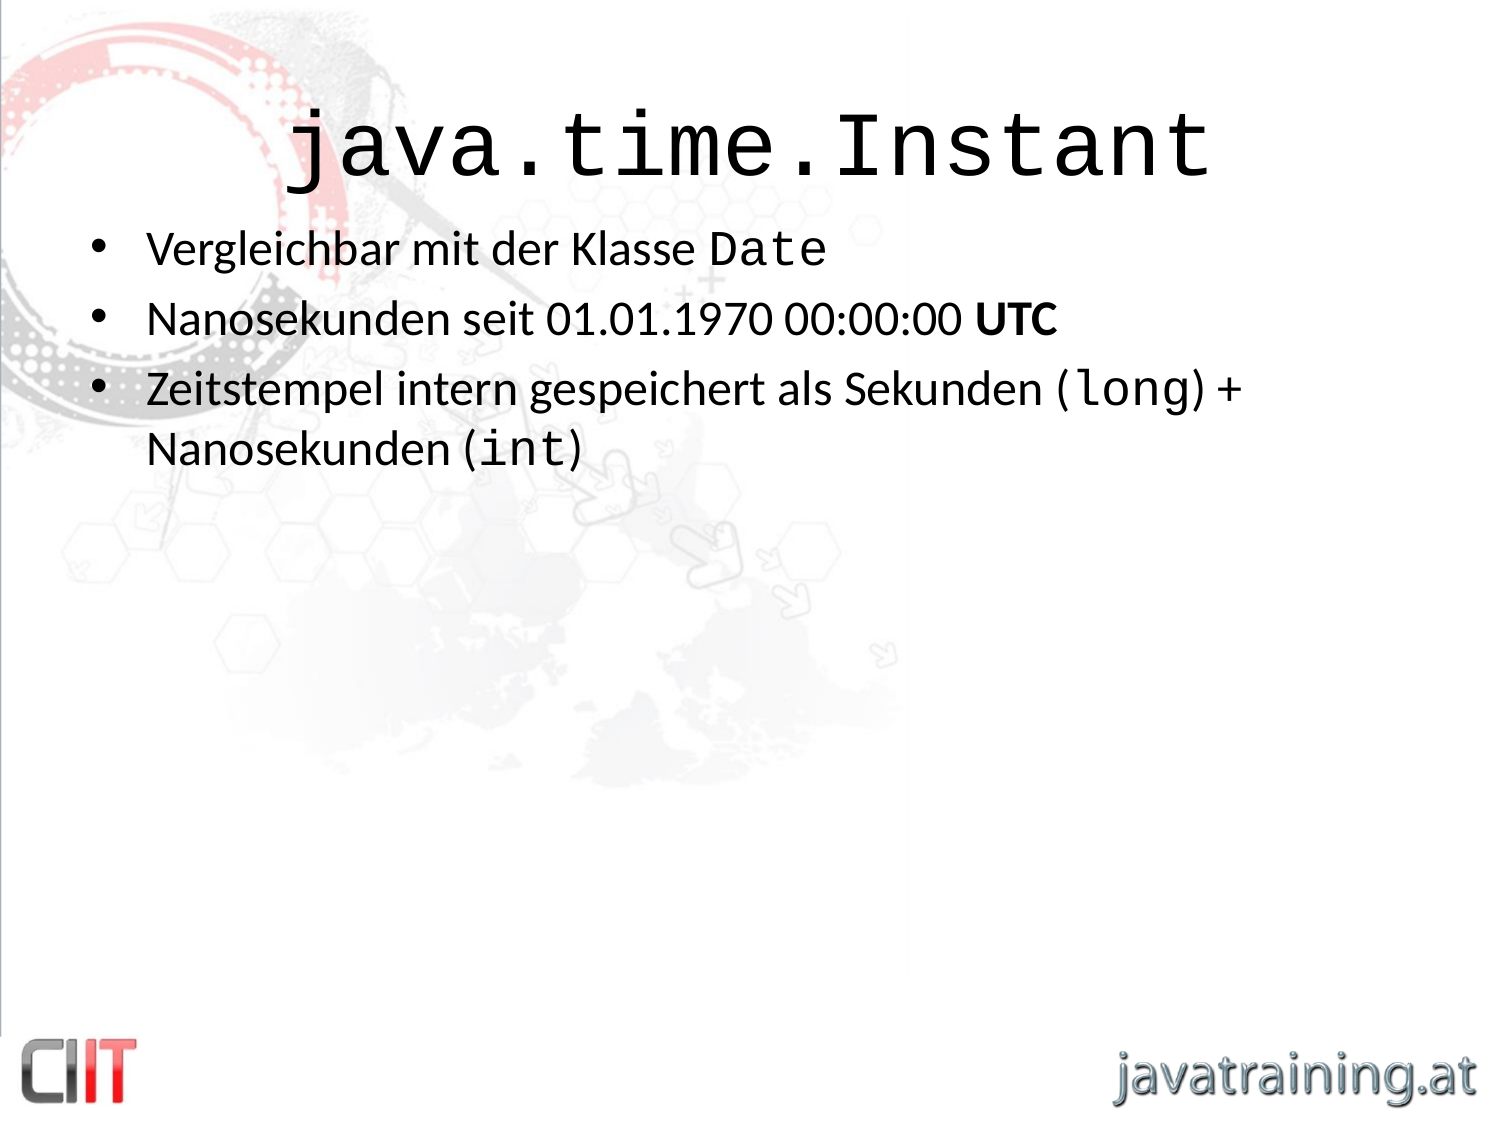

# java.time.Instant
Vergleichbar mit der Klasse Date
Nanosekunden seit 01.01.1970 00:00:00 UTC
Zeitstempel intern gespeichert als Sekunden (long) + Nanosekunden (int)